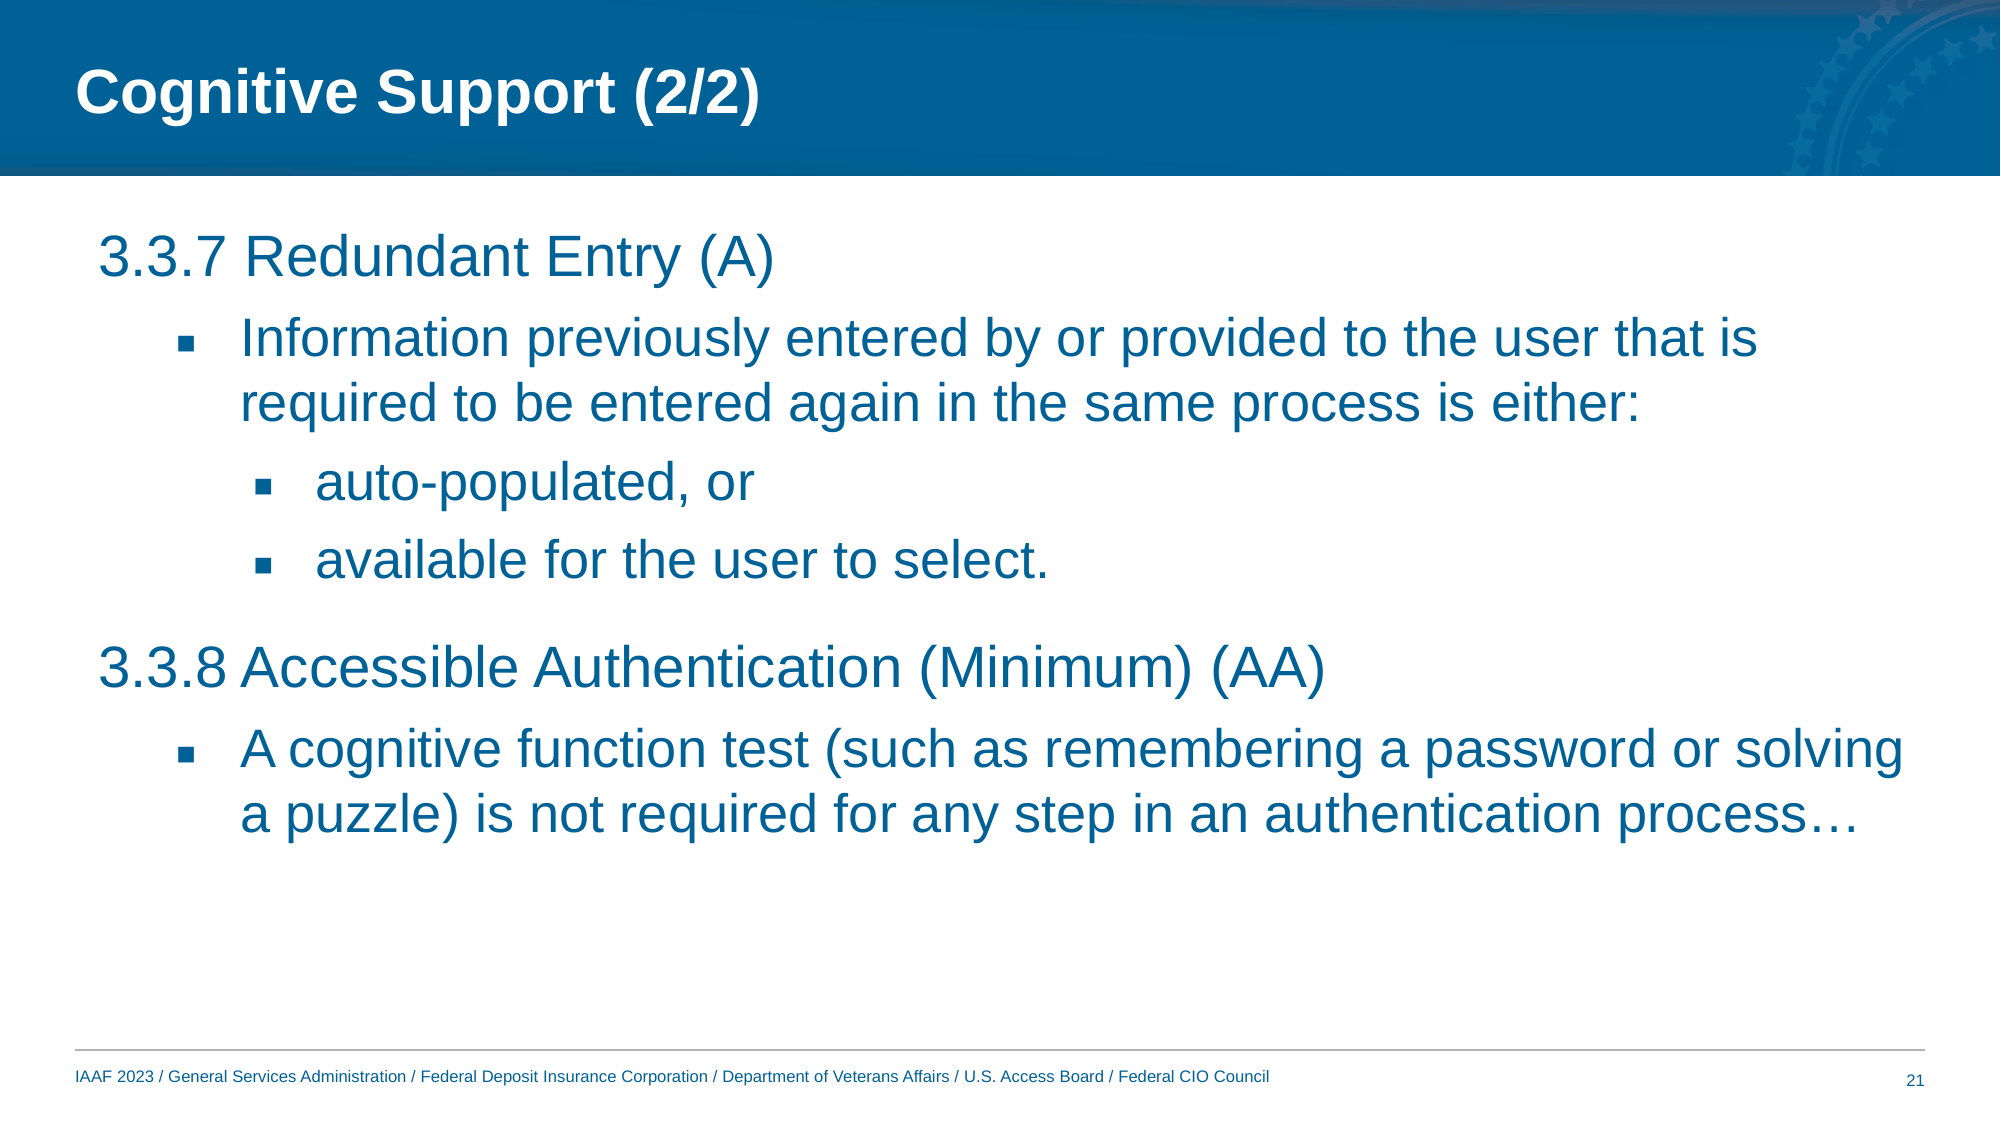

# Cognitive Support (2/2)
3.3.7 Redundant Entry (A)
Information previously entered by or provided to the user that is required to be entered again in the same process is either:
auto-populated, or
available for the user to select.
3.3.8 Accessible Authentication (Minimum) (AA)
A cognitive function test (such as remembering a password or solving a puzzle) is not required for any step in an authentication process…
21